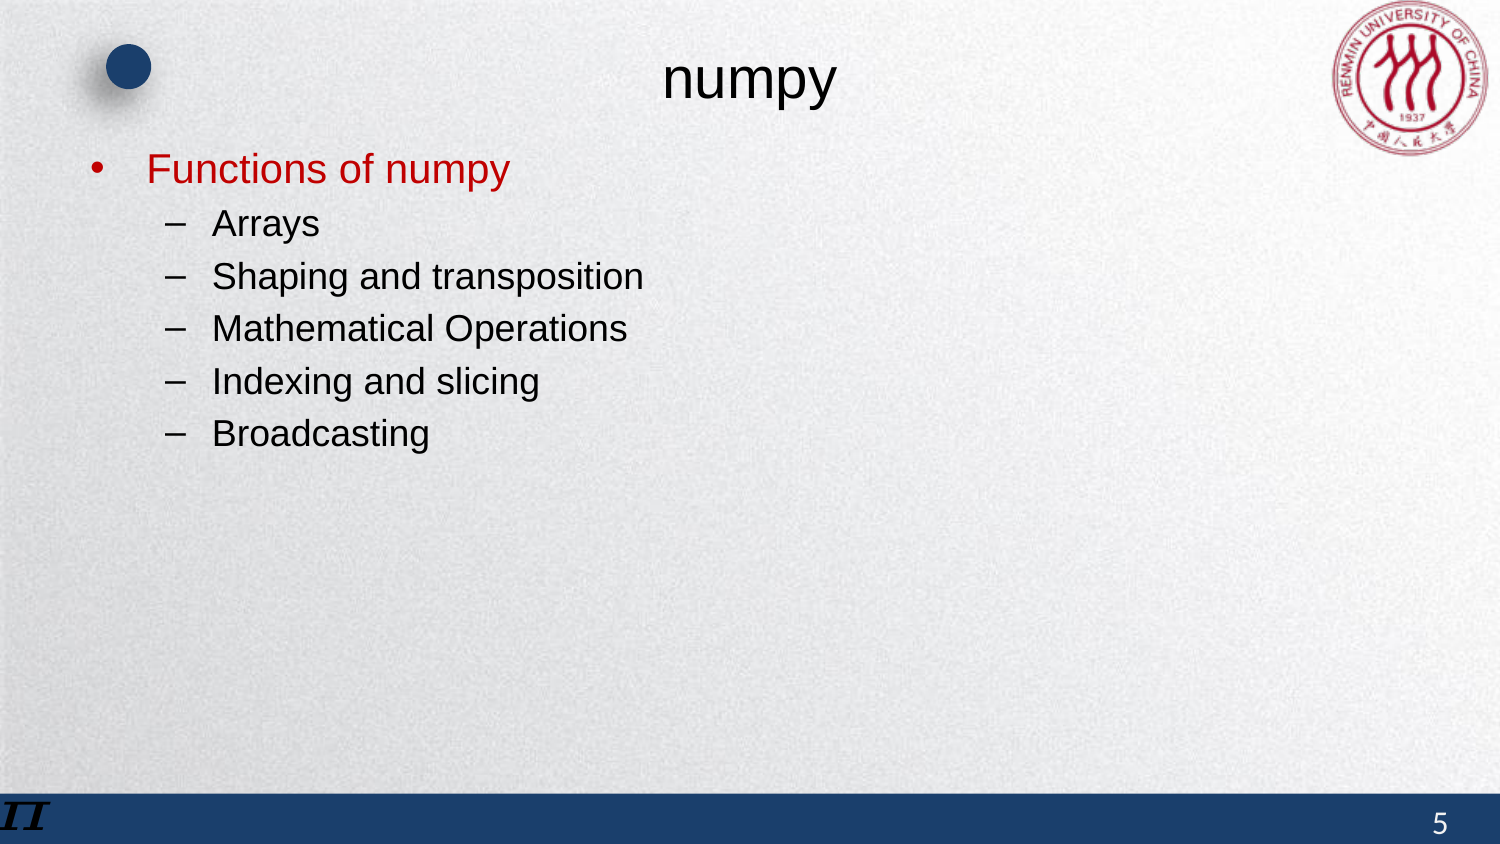

# numpy
Functions of numpy
Arrays
Shaping and transposition
Mathematical Operations
Indexing and slicing
Broadcasting